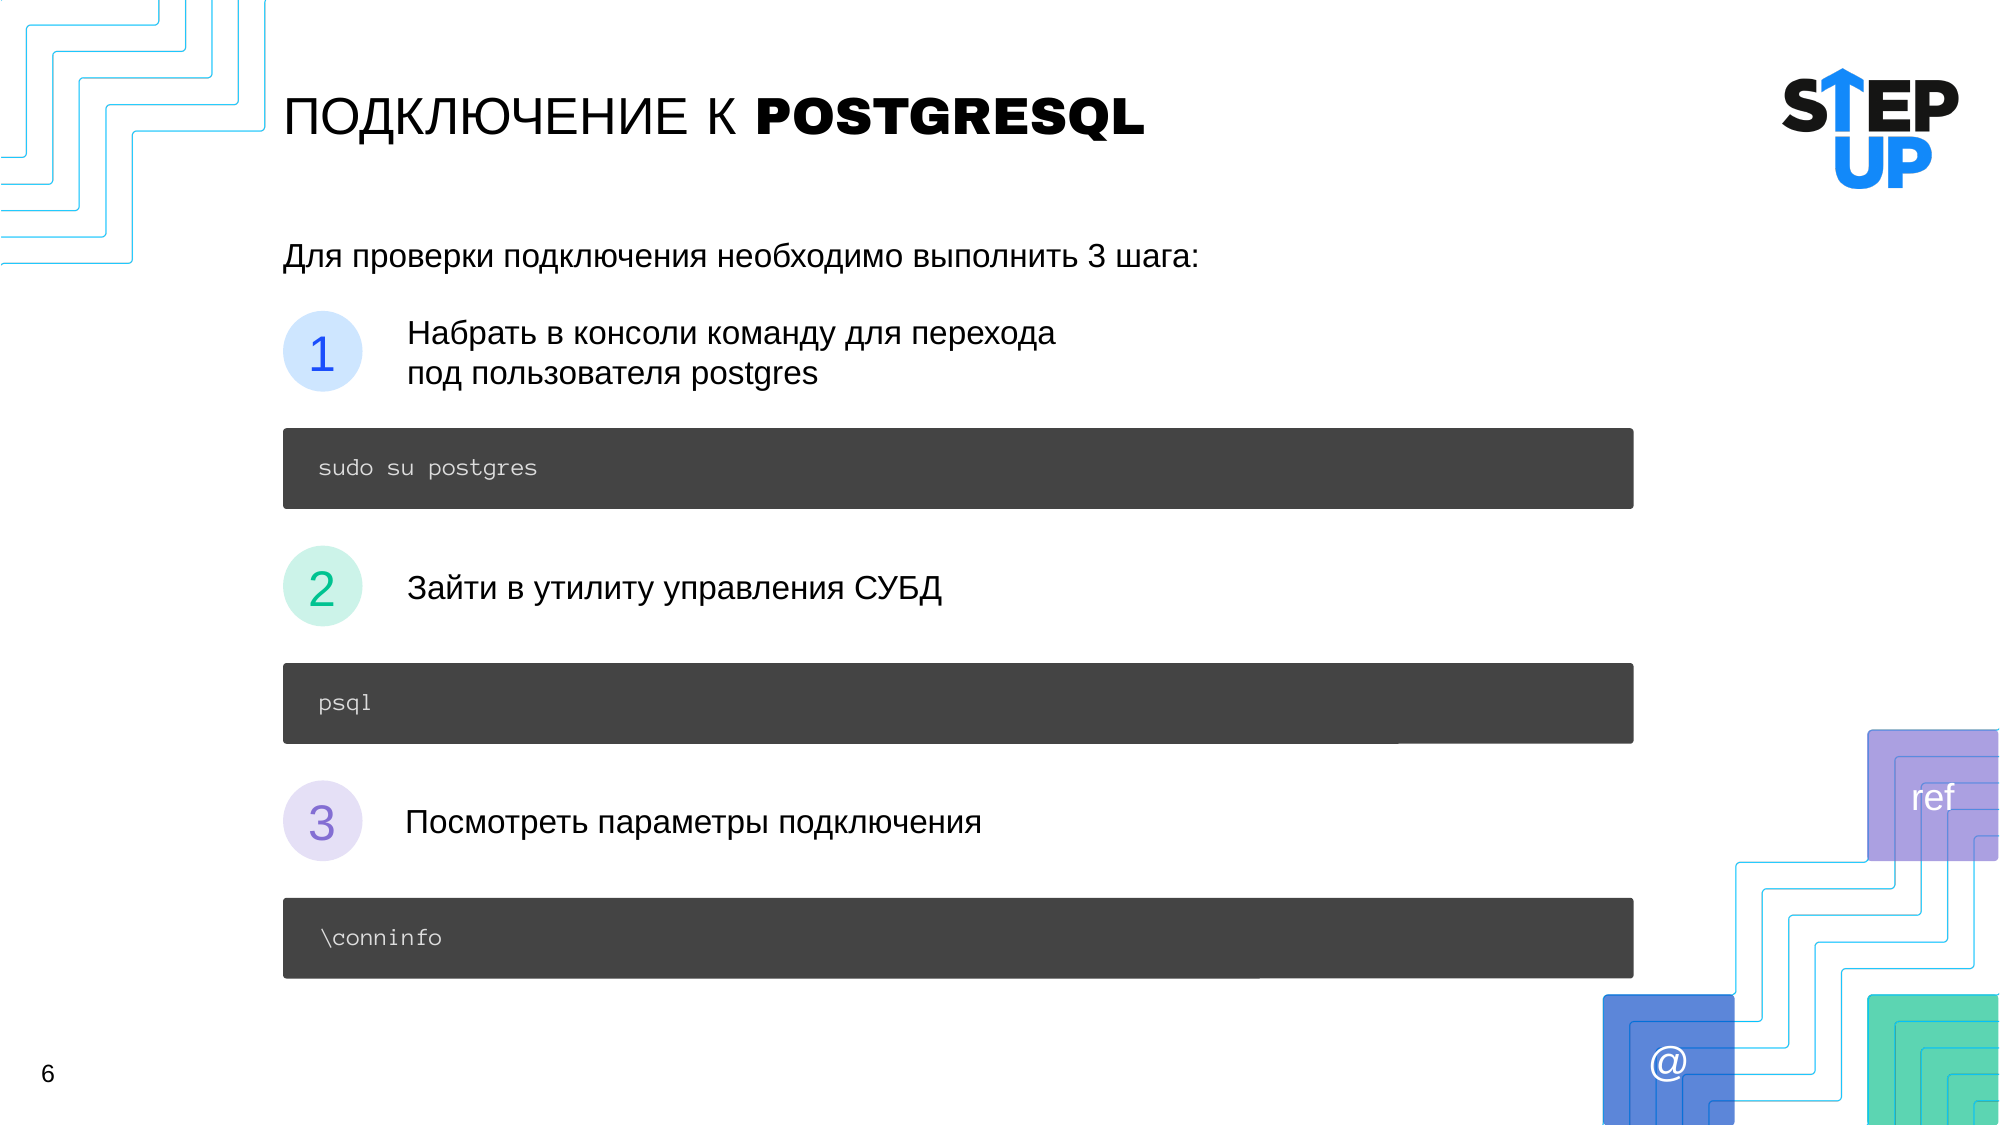

# ПОДКЛЮЧЕНИЕ К POSTGRESQL
Для проверки подключения необходимо выполнить 3 шага:
1
Набрать в консоли команду для перехода под пользователя postgres
sudo su postgres
2
Зайти в утилиту управления СУБД
psql
3
Посмотреть параметры подключения
\conninfo
6